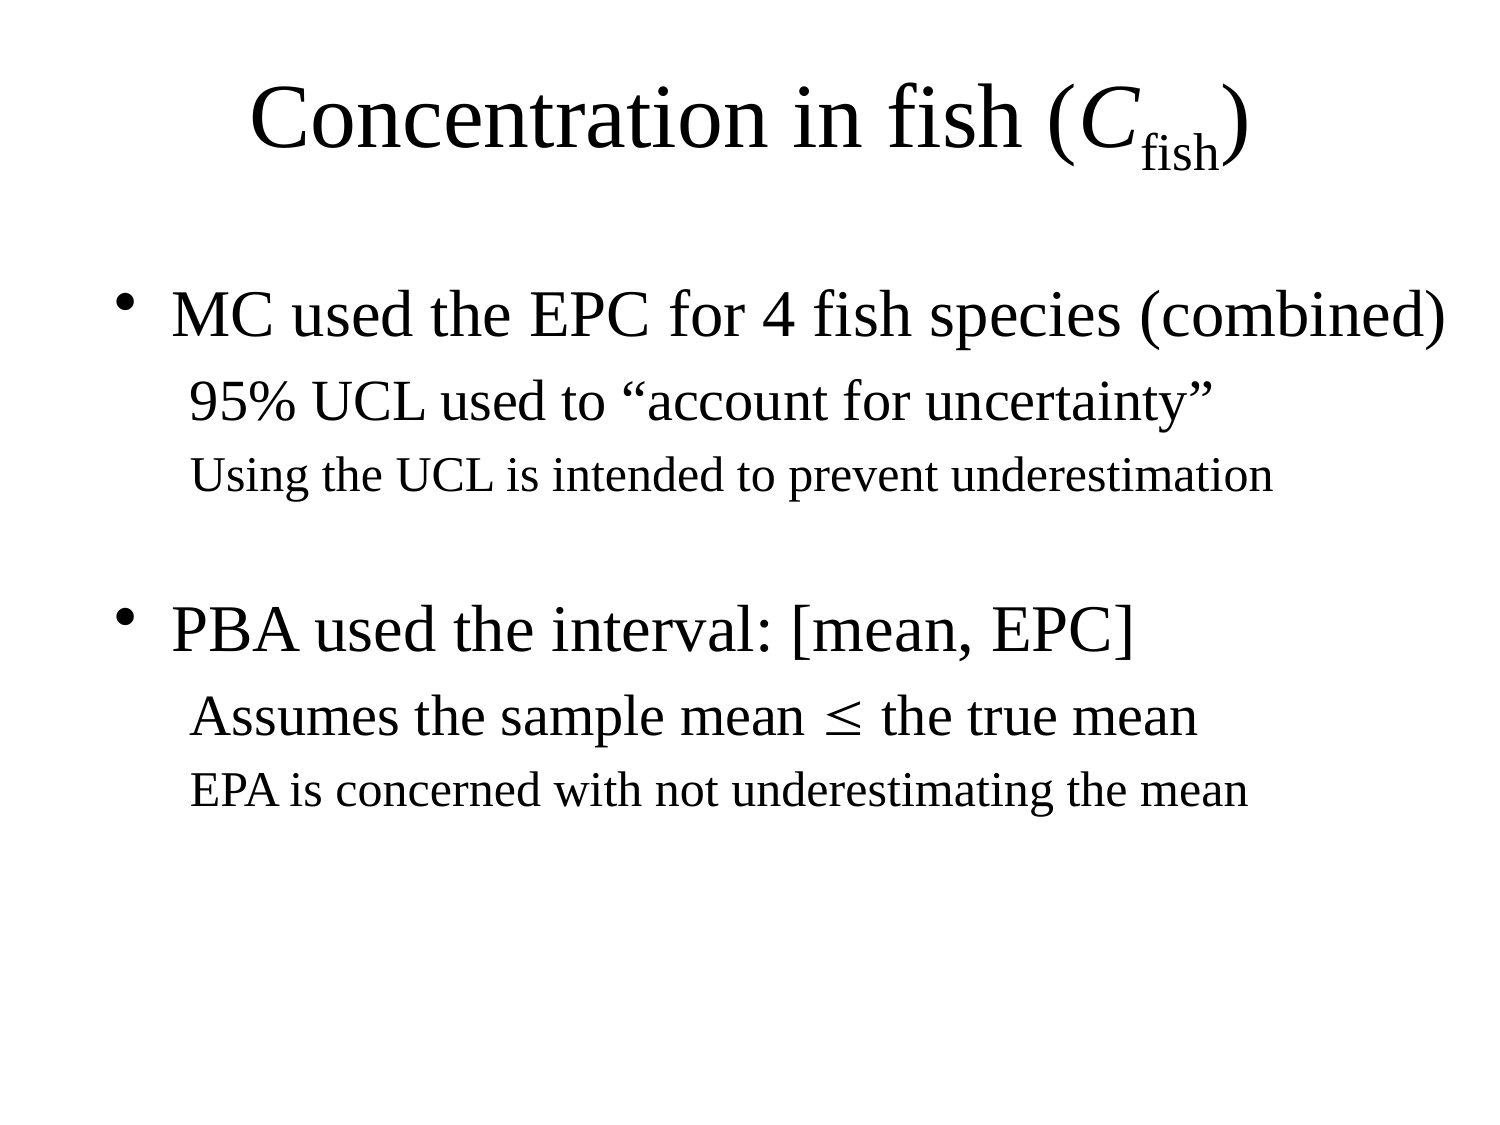

# Concentration in fish (Cfish)
MC used the EPC for 4 fish species (combined)
95% UCL used to “account for uncertainty”
Using the UCL is intended to prevent underestimation

PBA used the interval: [mean, EPC]
Assumes the sample mean ≤ the true mean
EPA is concerned with not underestimating the mean